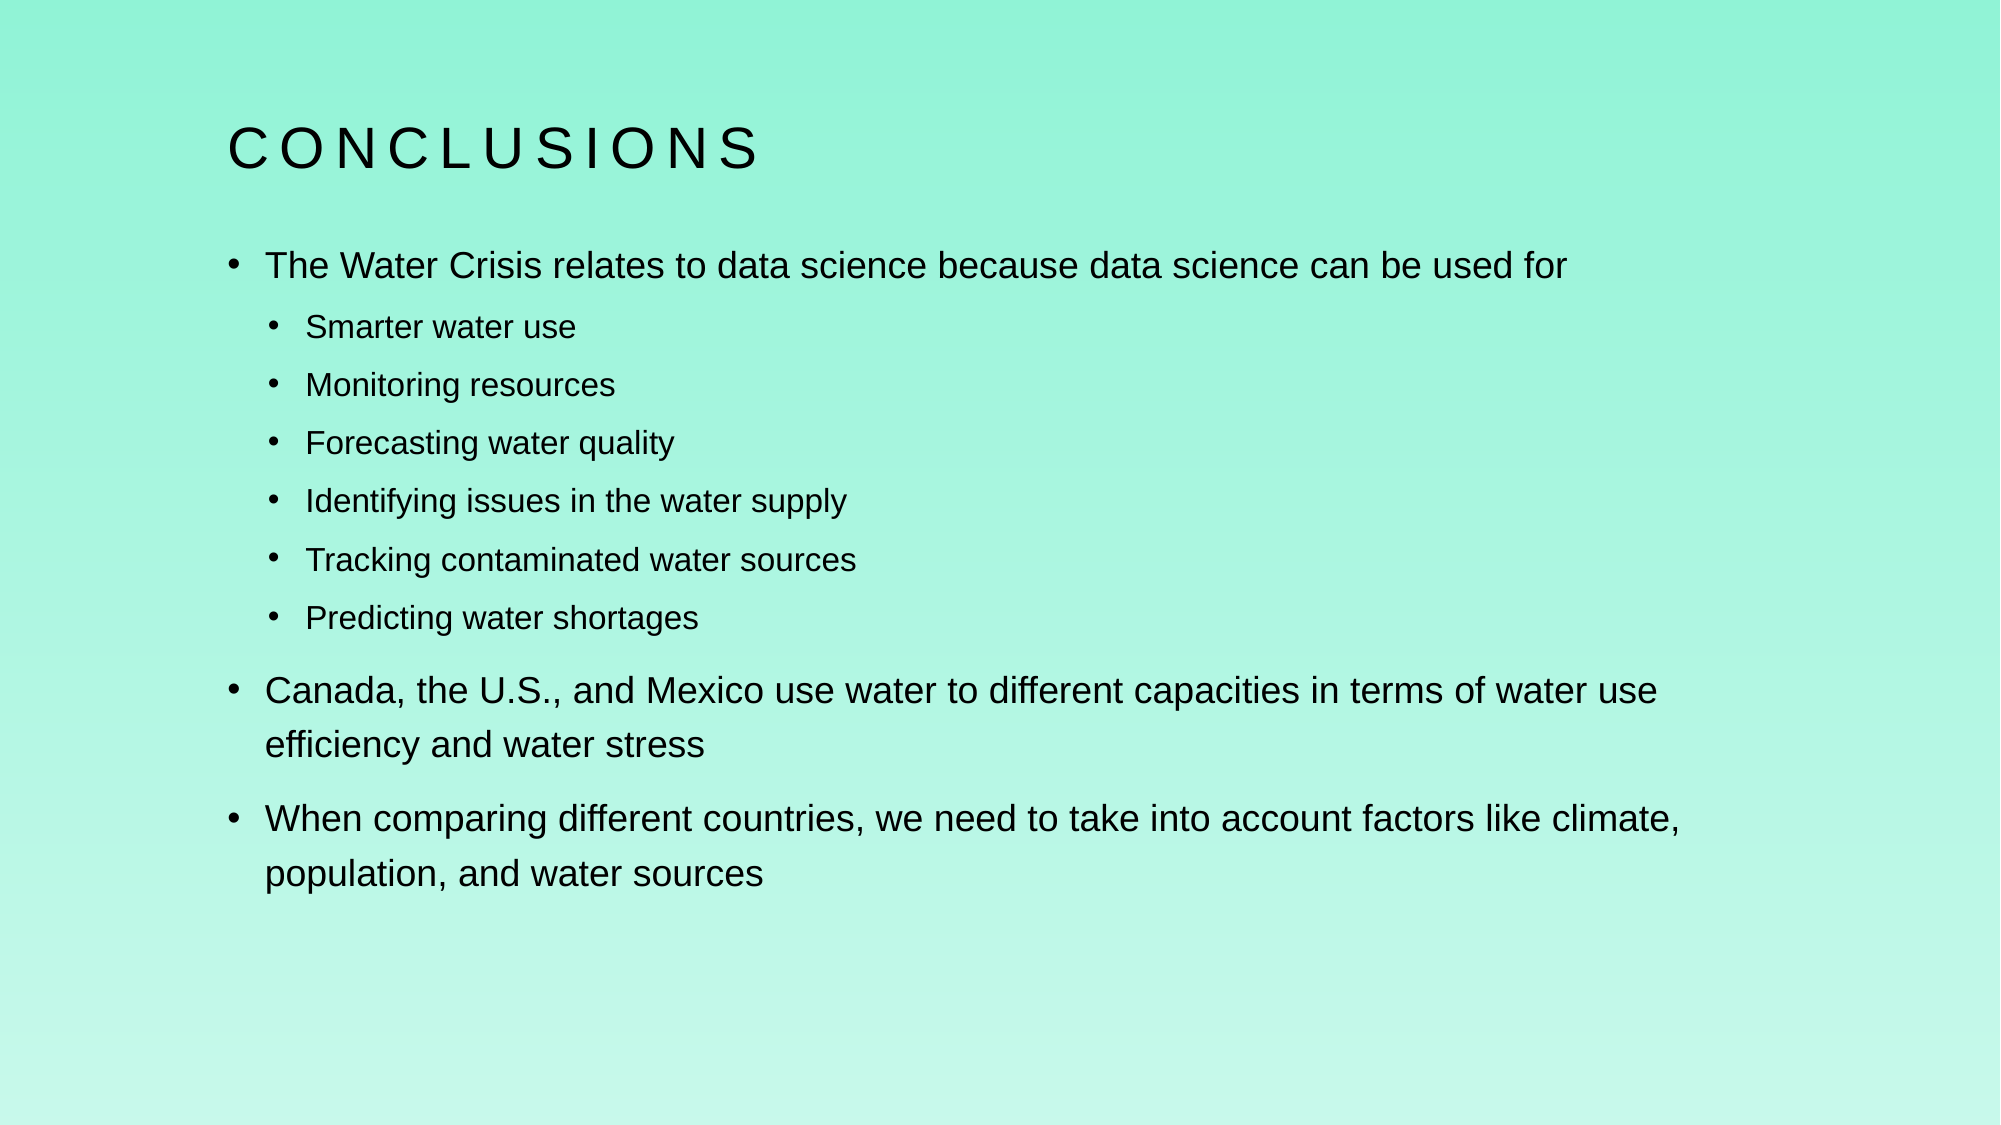

# Conclusions
The Water Crisis relates to data science because data science can be used for
Smarter water use
Monitoring resources
Forecasting water quality
Identifying issues in the water supply
Tracking contaminated water sources
Predicting water shortages
Canada, the U.S., and Mexico use water to different capacities in terms of water use efficiency and water stress
When comparing different countries, we need to take into account factors like climate, population, and water sources